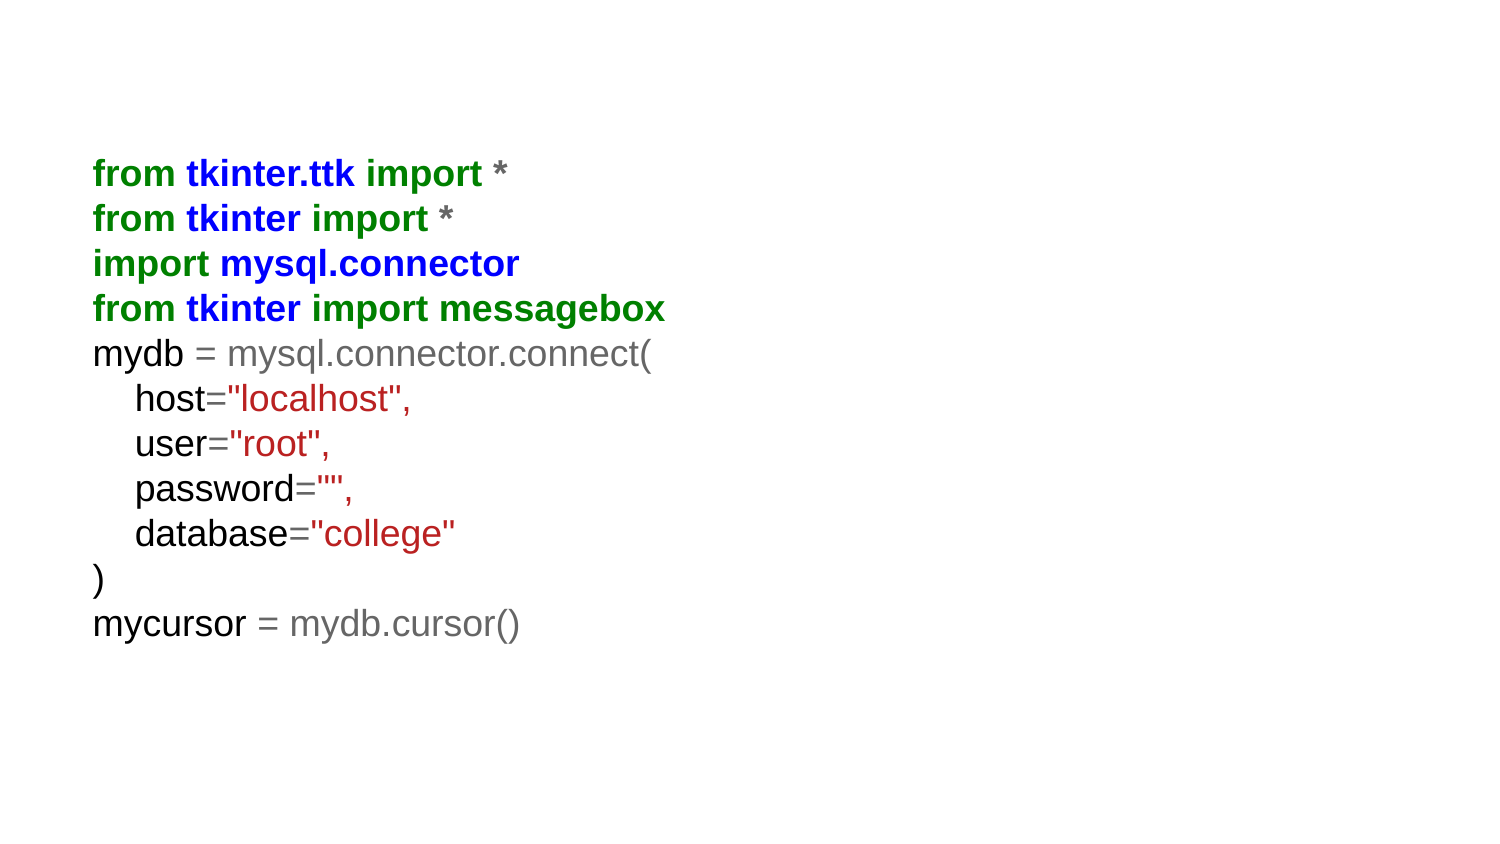

from tkinter.ttk import *
from tkinter import *
import mysql.connector
from tkinter import messagebox
mydb = mysql.connector.connect(
    host="localhost",
    user="root",
    password="",
    database="college"
)
mycursor = mydb.cursor()